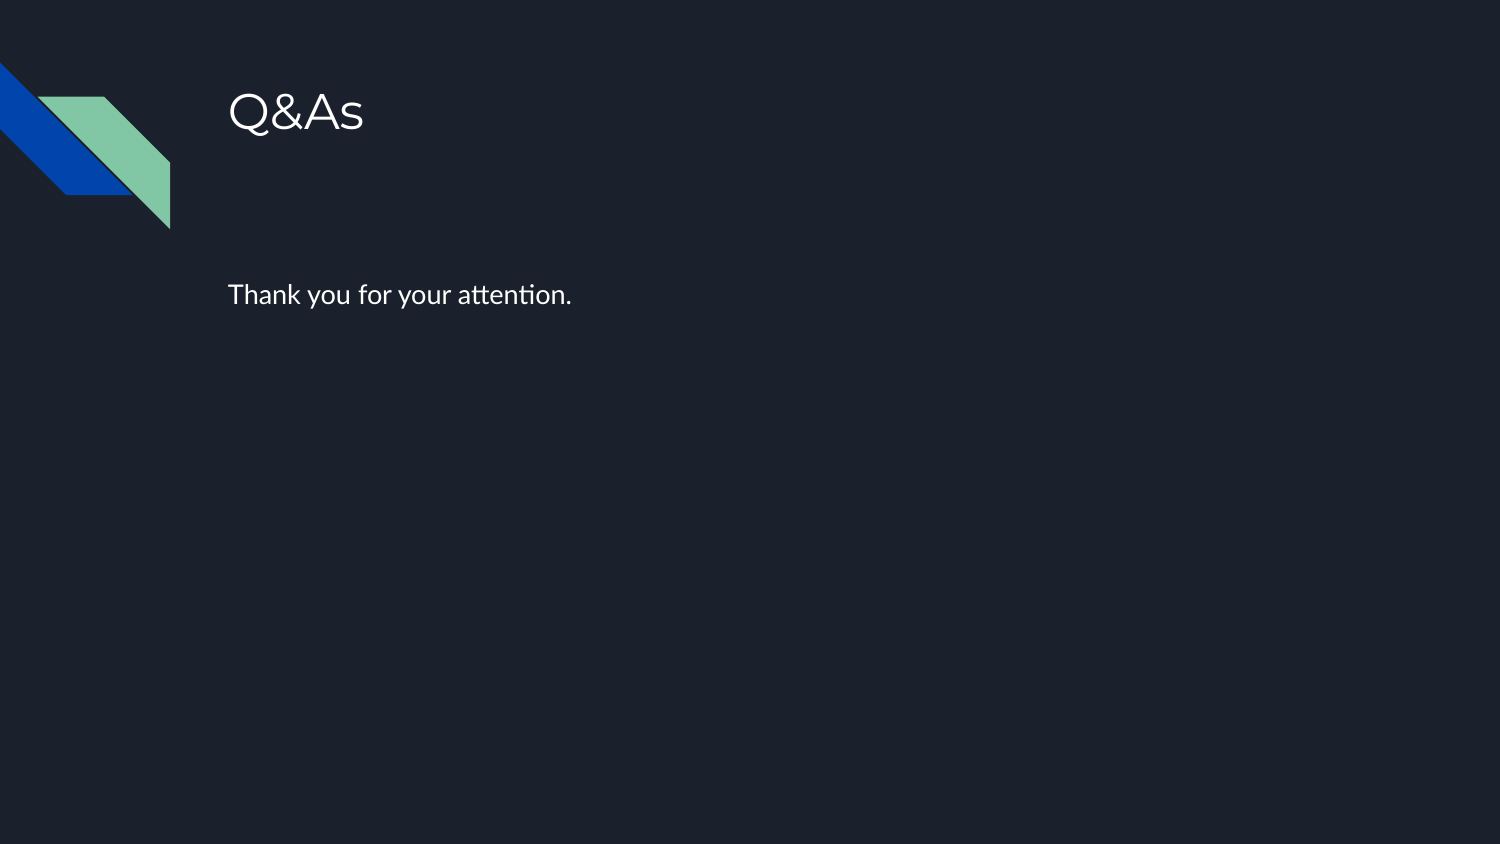

# Q&As
Thank you for your attention.